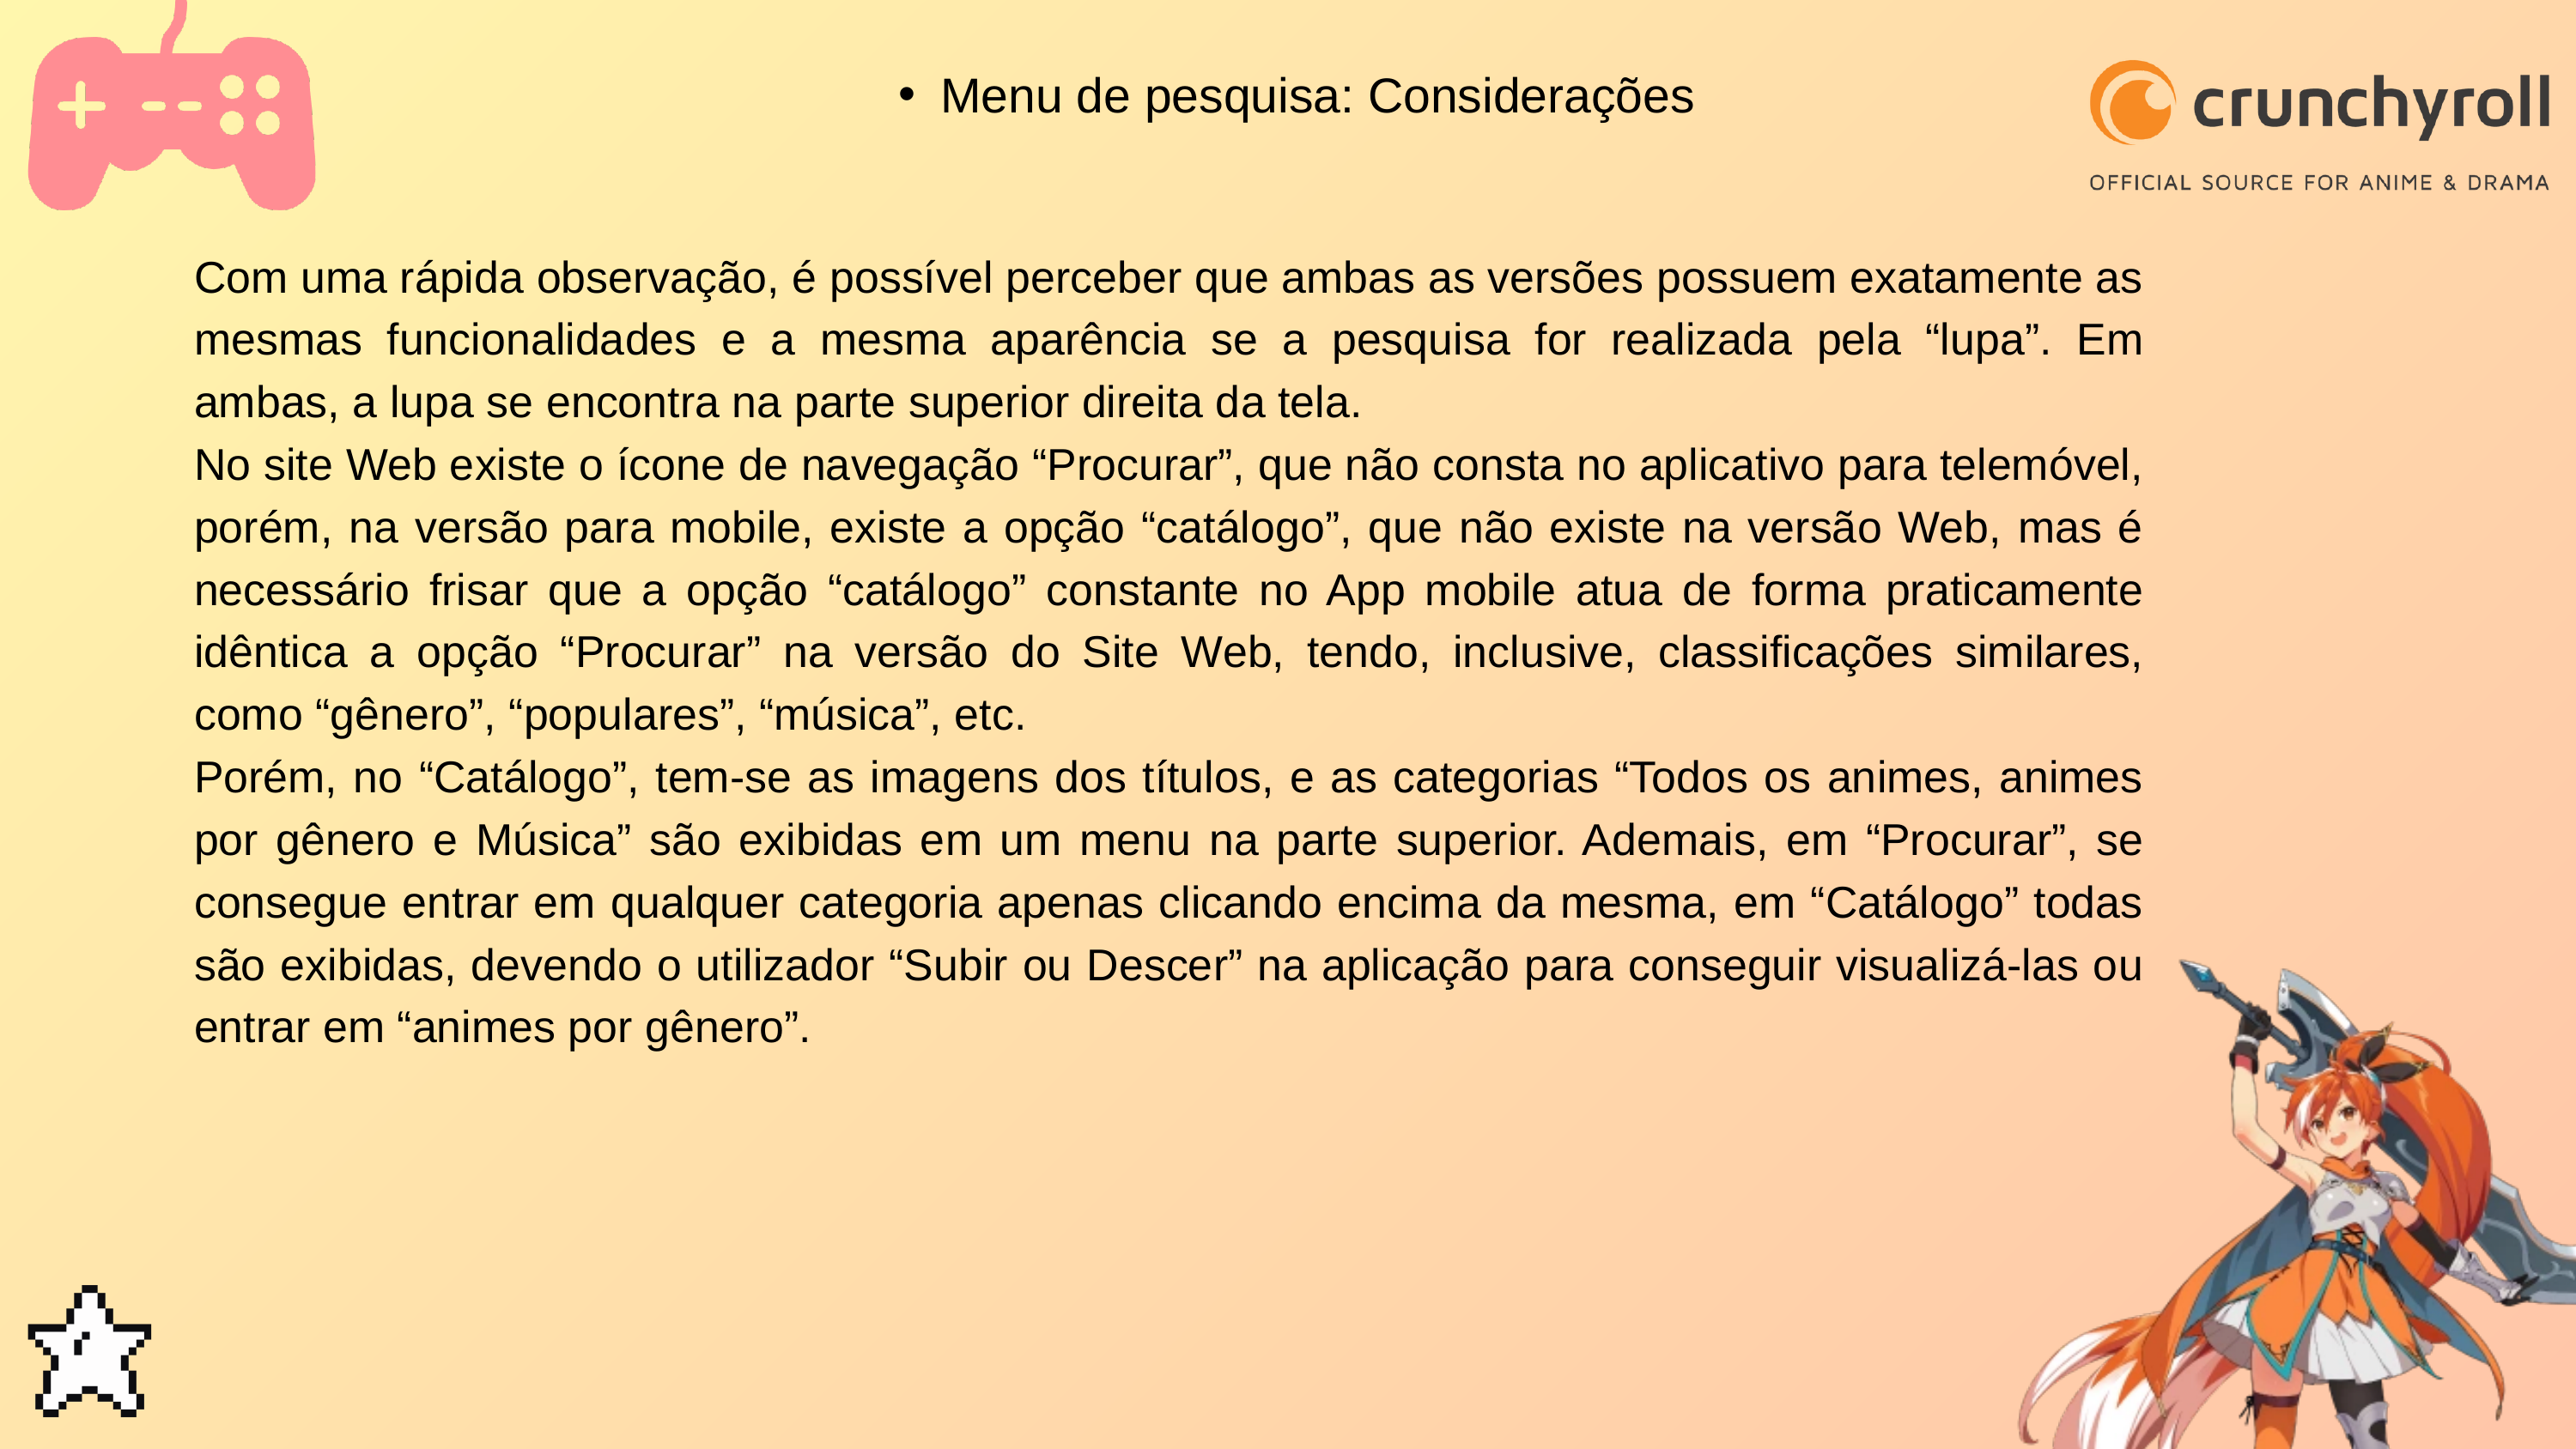

Menu de pesquisa: Considerações
Com uma rápida observação, é possível perceber que ambas as versões possuem exatamente as mesmas funcionalidades e a mesma aparência se a pesquisa for realizada pela “lupa”. Em ambas, a lupa se encontra na parte superior direita da tela.
No site Web existe o ícone de navegação “Procurar”, que não consta no aplicativo para telemóvel, porém, na versão para mobile, existe a opção “catálogo”, que não existe na versão Web, mas é necessário frisar que a opção “catálogo” constante no App mobile atua de forma praticamente idêntica a opção “Procurar” na versão do Site Web, tendo, inclusive, classificações similares, como “gênero”, “populares”, “música”, etc.
Porém, no “Catálogo”, tem-se as imagens dos títulos, e as categorias “Todos os animes, animes por gênero e Música” são exibidas em um menu na parte superior. Ademais, em “Procurar”, se consegue entrar em qualquer categoria apenas clicando encima da mesma, em “Catálogo” todas são exibidas, devendo o utilizador “Subir ou Descer” na aplicação para conseguir visualizá-las ou entrar em “animes por gênero”.